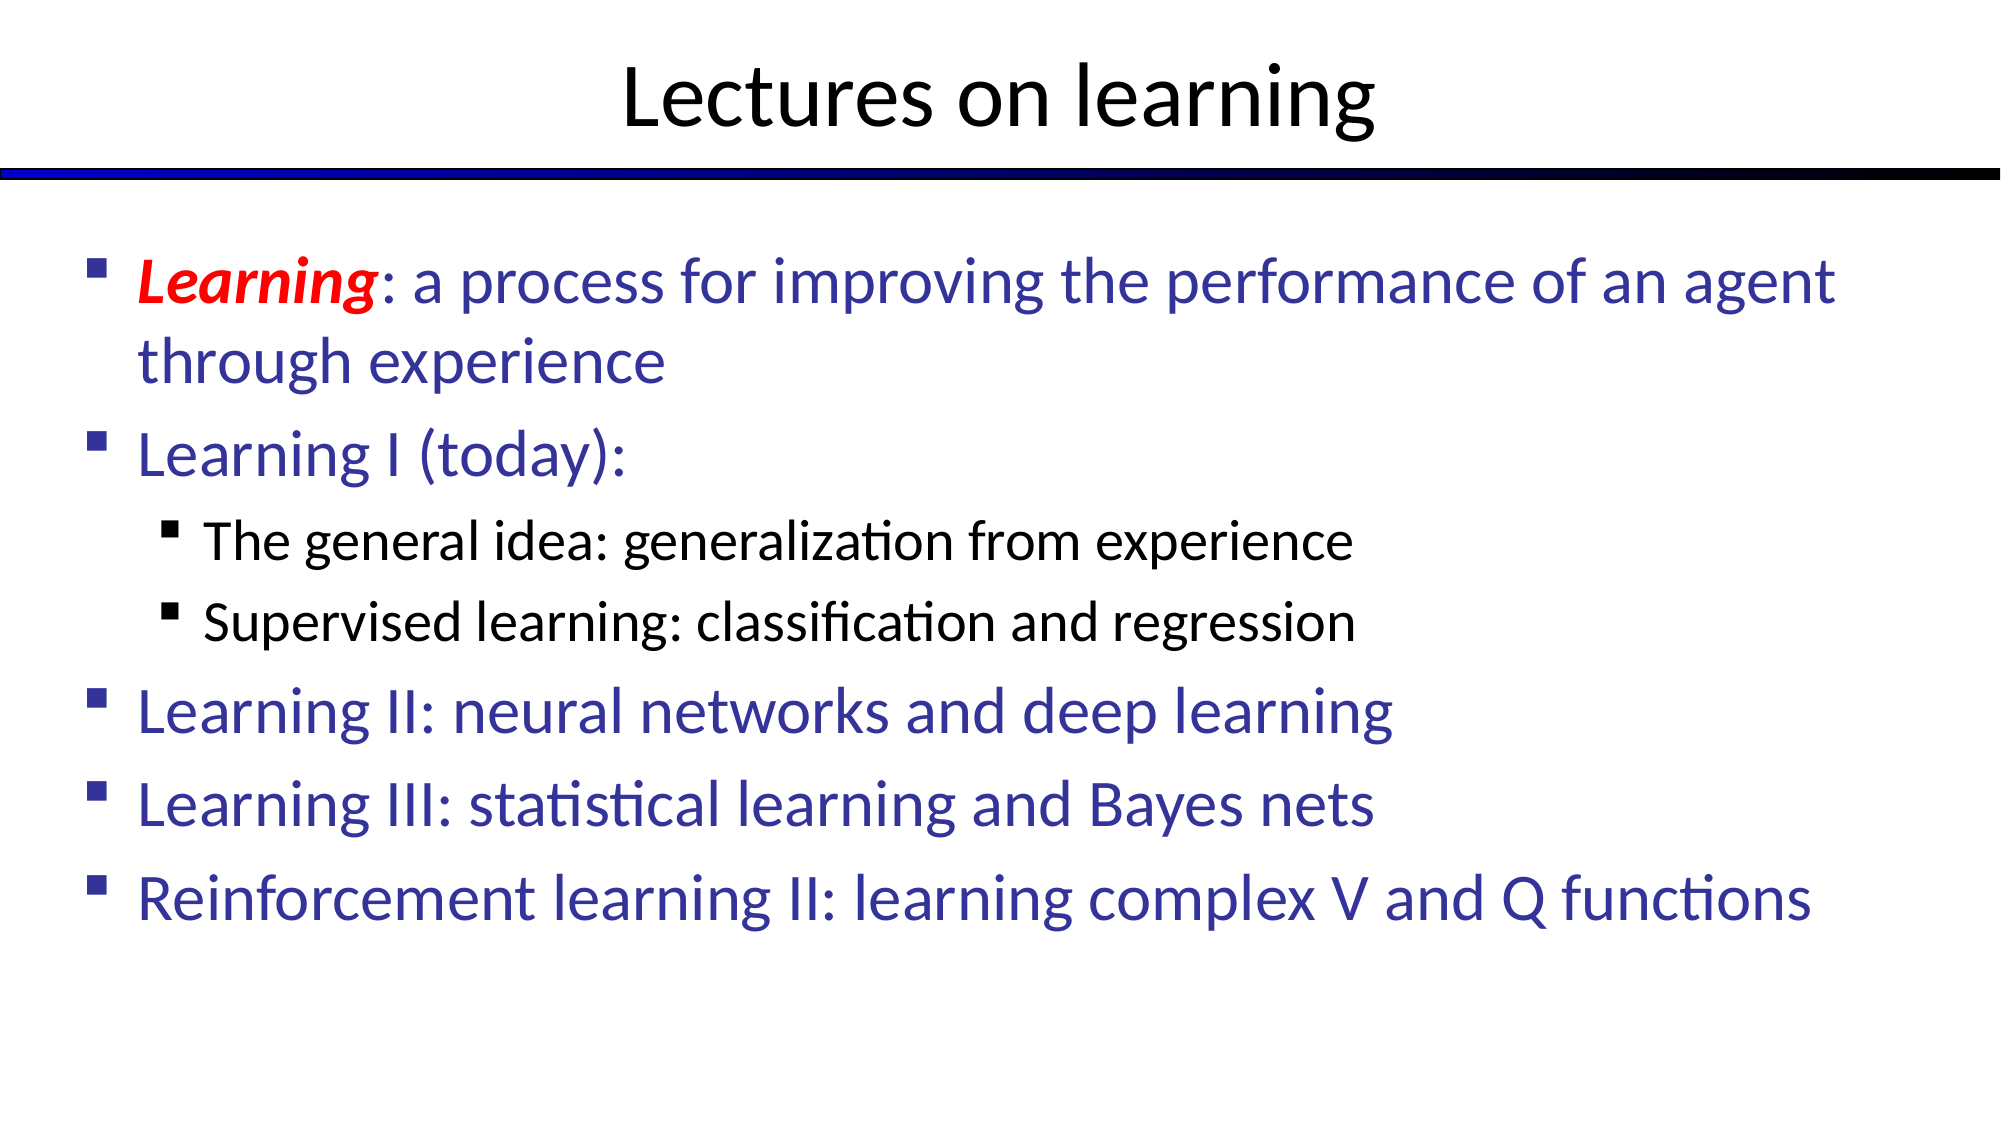

# Lectures on learning
Learning: a process for improving the performance of an agent through experience
Learning I (today):
The general idea: generalization from experience
Supervised learning: classification and regression
Learning II: neural networks and deep learning
Learning III: statistical learning and Bayes nets
Reinforcement learning II: learning complex V and Q functions